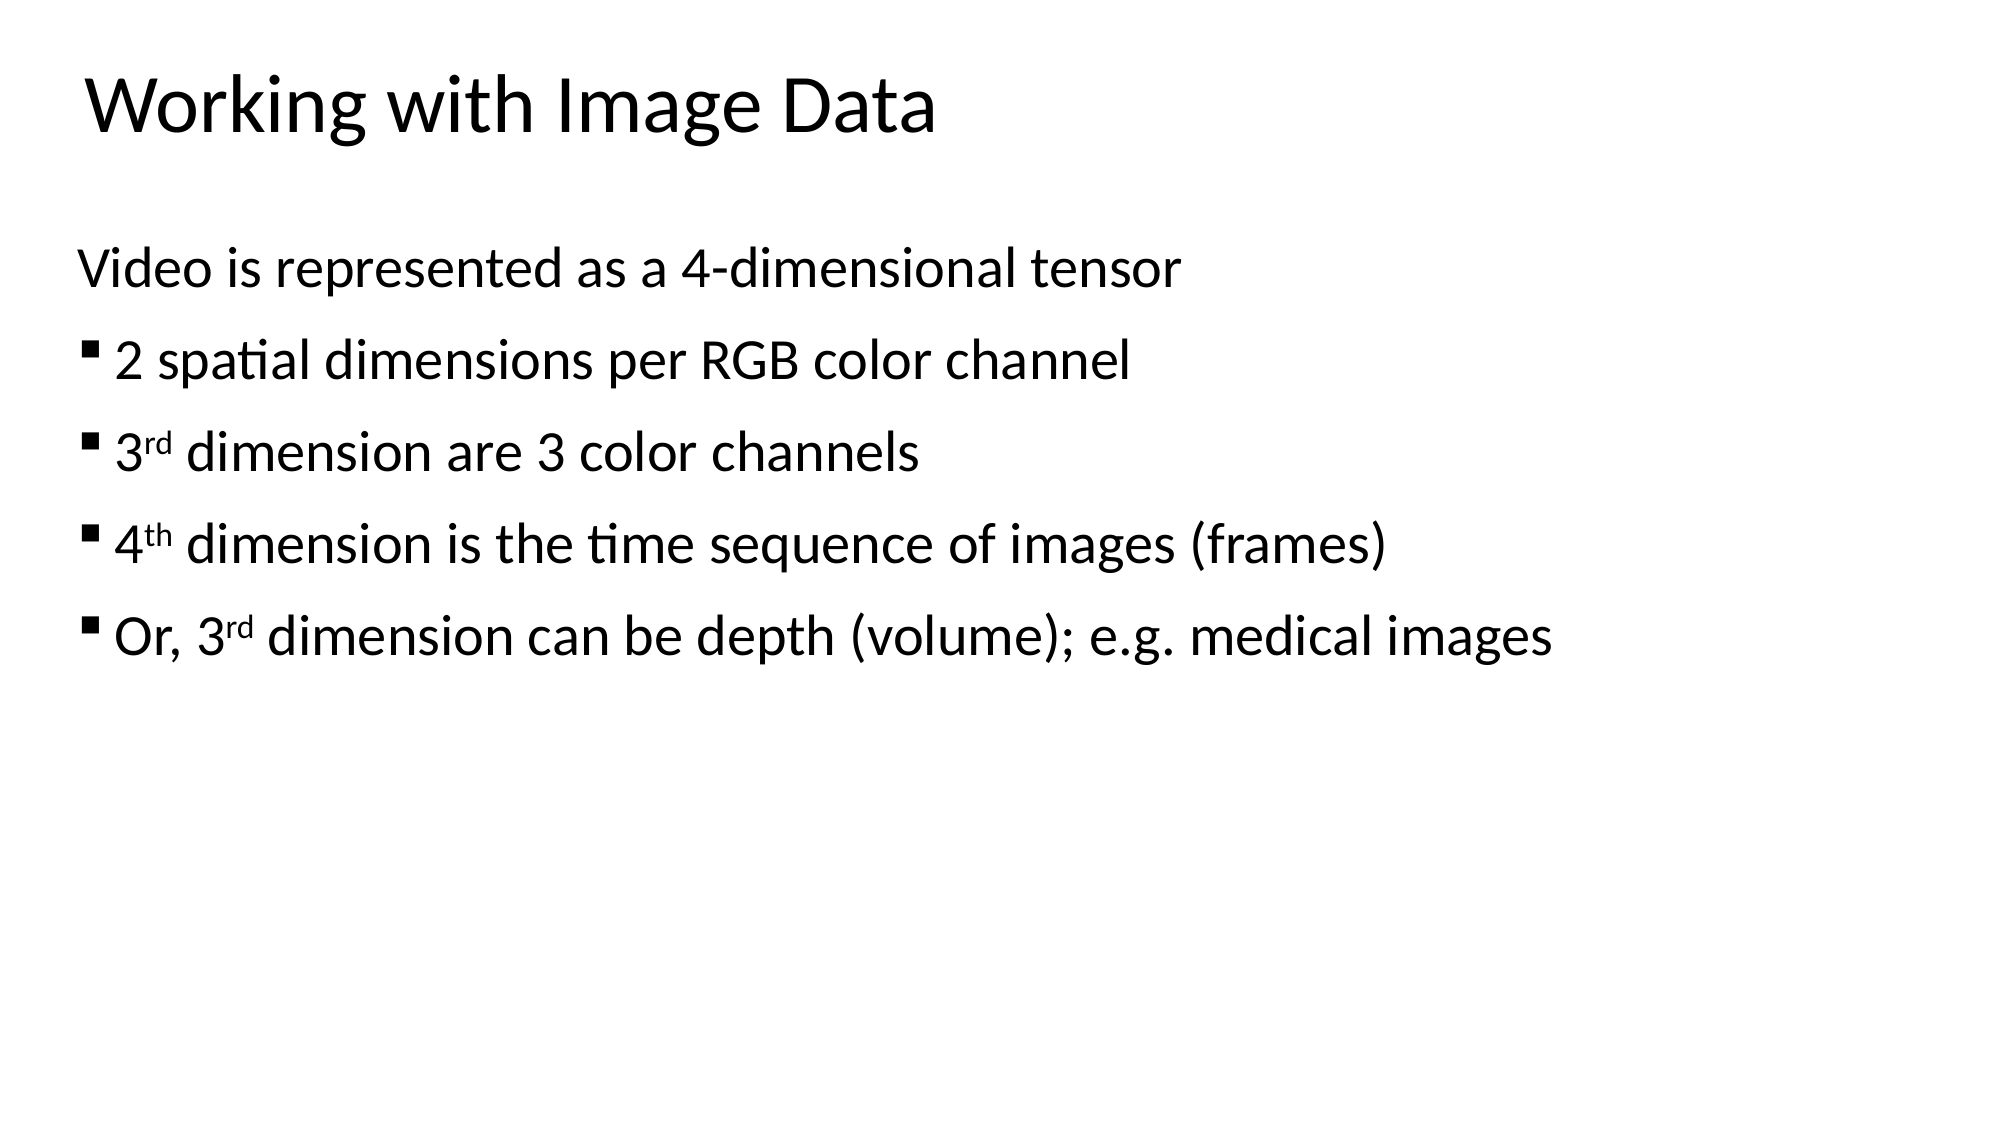

# Working with Image Data
Video is represented as a 4-dimensional tensor
2 spatial dimensions per RGB color channel
3rd dimension are 3 color channels
4th dimension is the time sequence of images (frames)
Or, 3rd dimension can be depth (volume); e.g. medical images